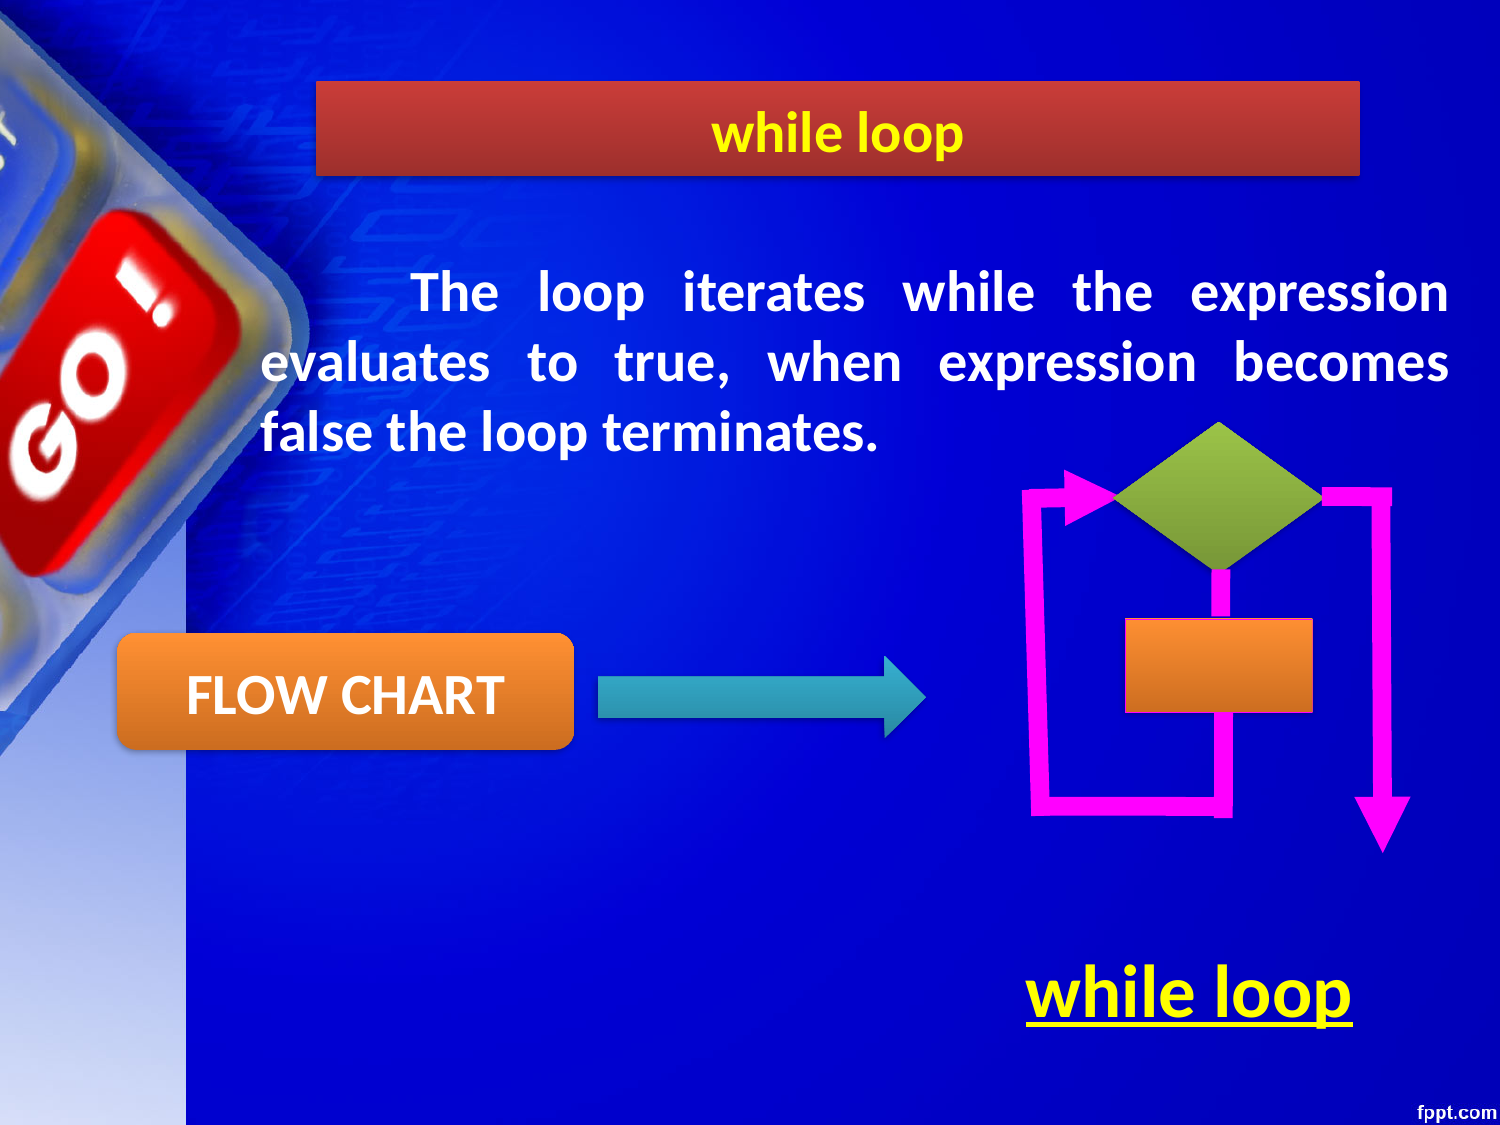

while loop
	The loop iterates while the expression evaluates to true, when expression becomes false the loop terminates.

while loop
FLOW CHART